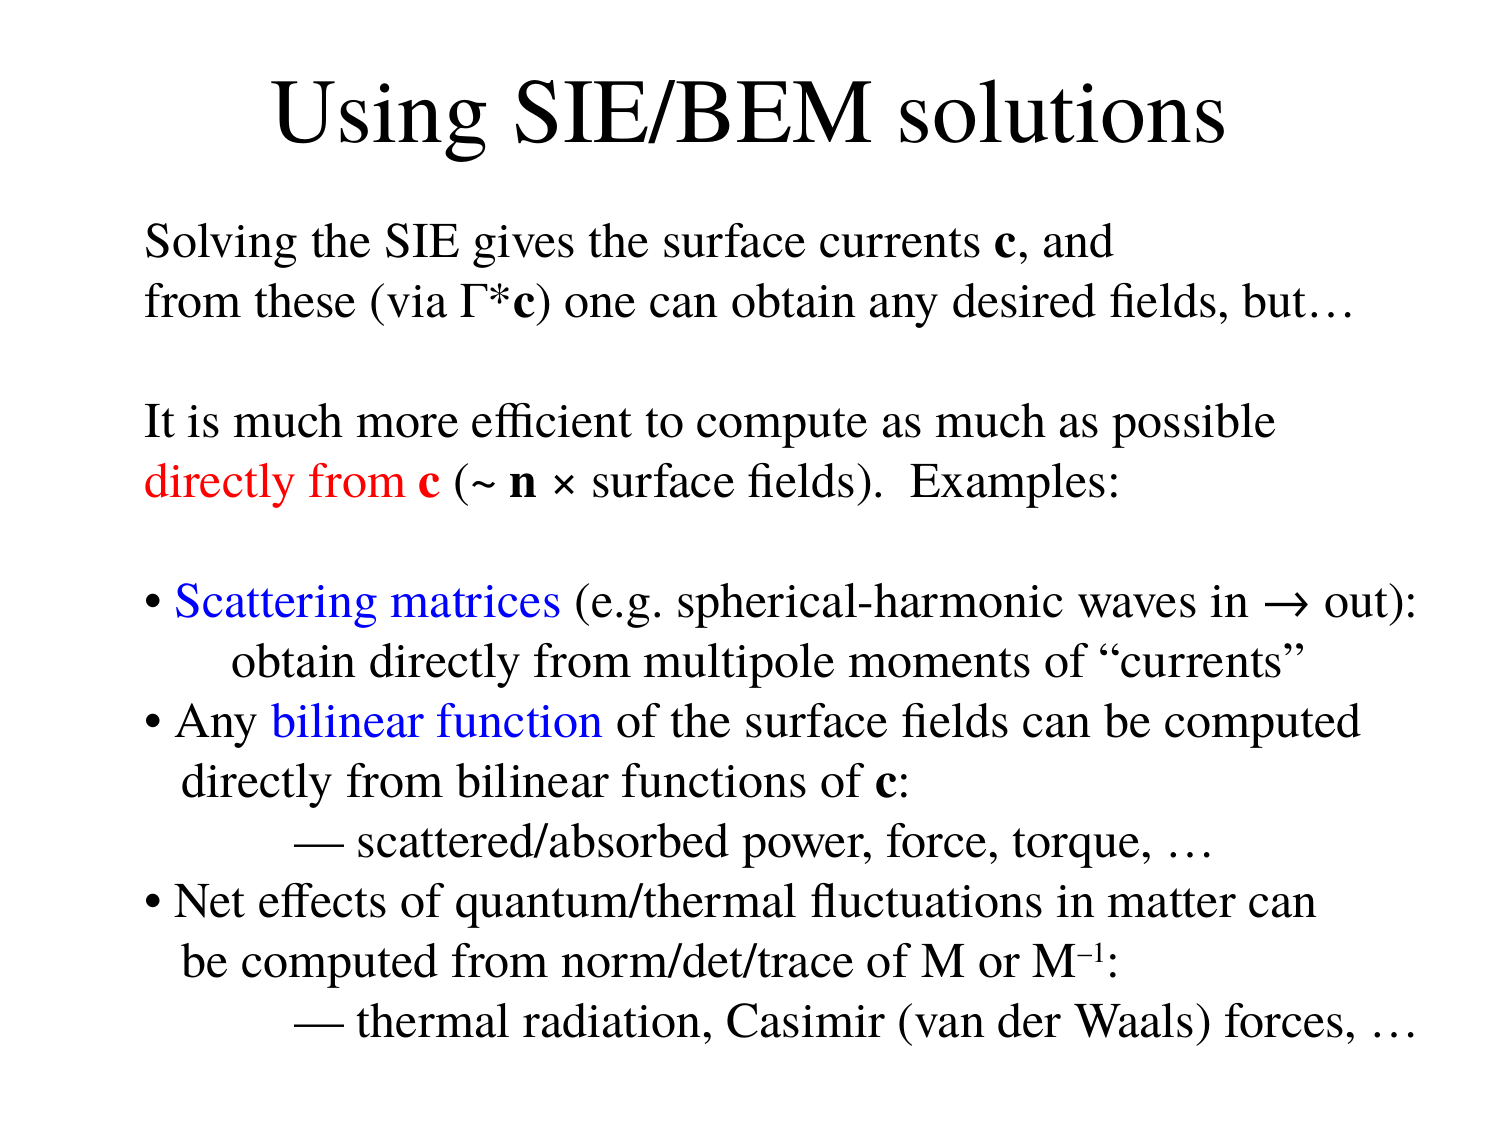

# Using SIE/BEM solutions
Solving the SIE gives the surface currents c, and
from these (via Γ*c) one can obtain any desired fields, but…

It is much more efficient to compute as much as possible
directly from c (~ n × surface fields).  Examples:

• Scattering matrices (e.g. spherical-harmonic waves in → out):
       obtain directly from multipole moments of “currents”
• Any bilinear function of the surface fields can be computed
   directly from bilinear functions of c:
	— scattered/absorbed power, force, torque, …
• Net effects of quantum/thermal fluctuations in matter can
   be computed from norm/det/trace of M or M–1:
	— thermal radiation, Casimir (van der Waals) forces, …